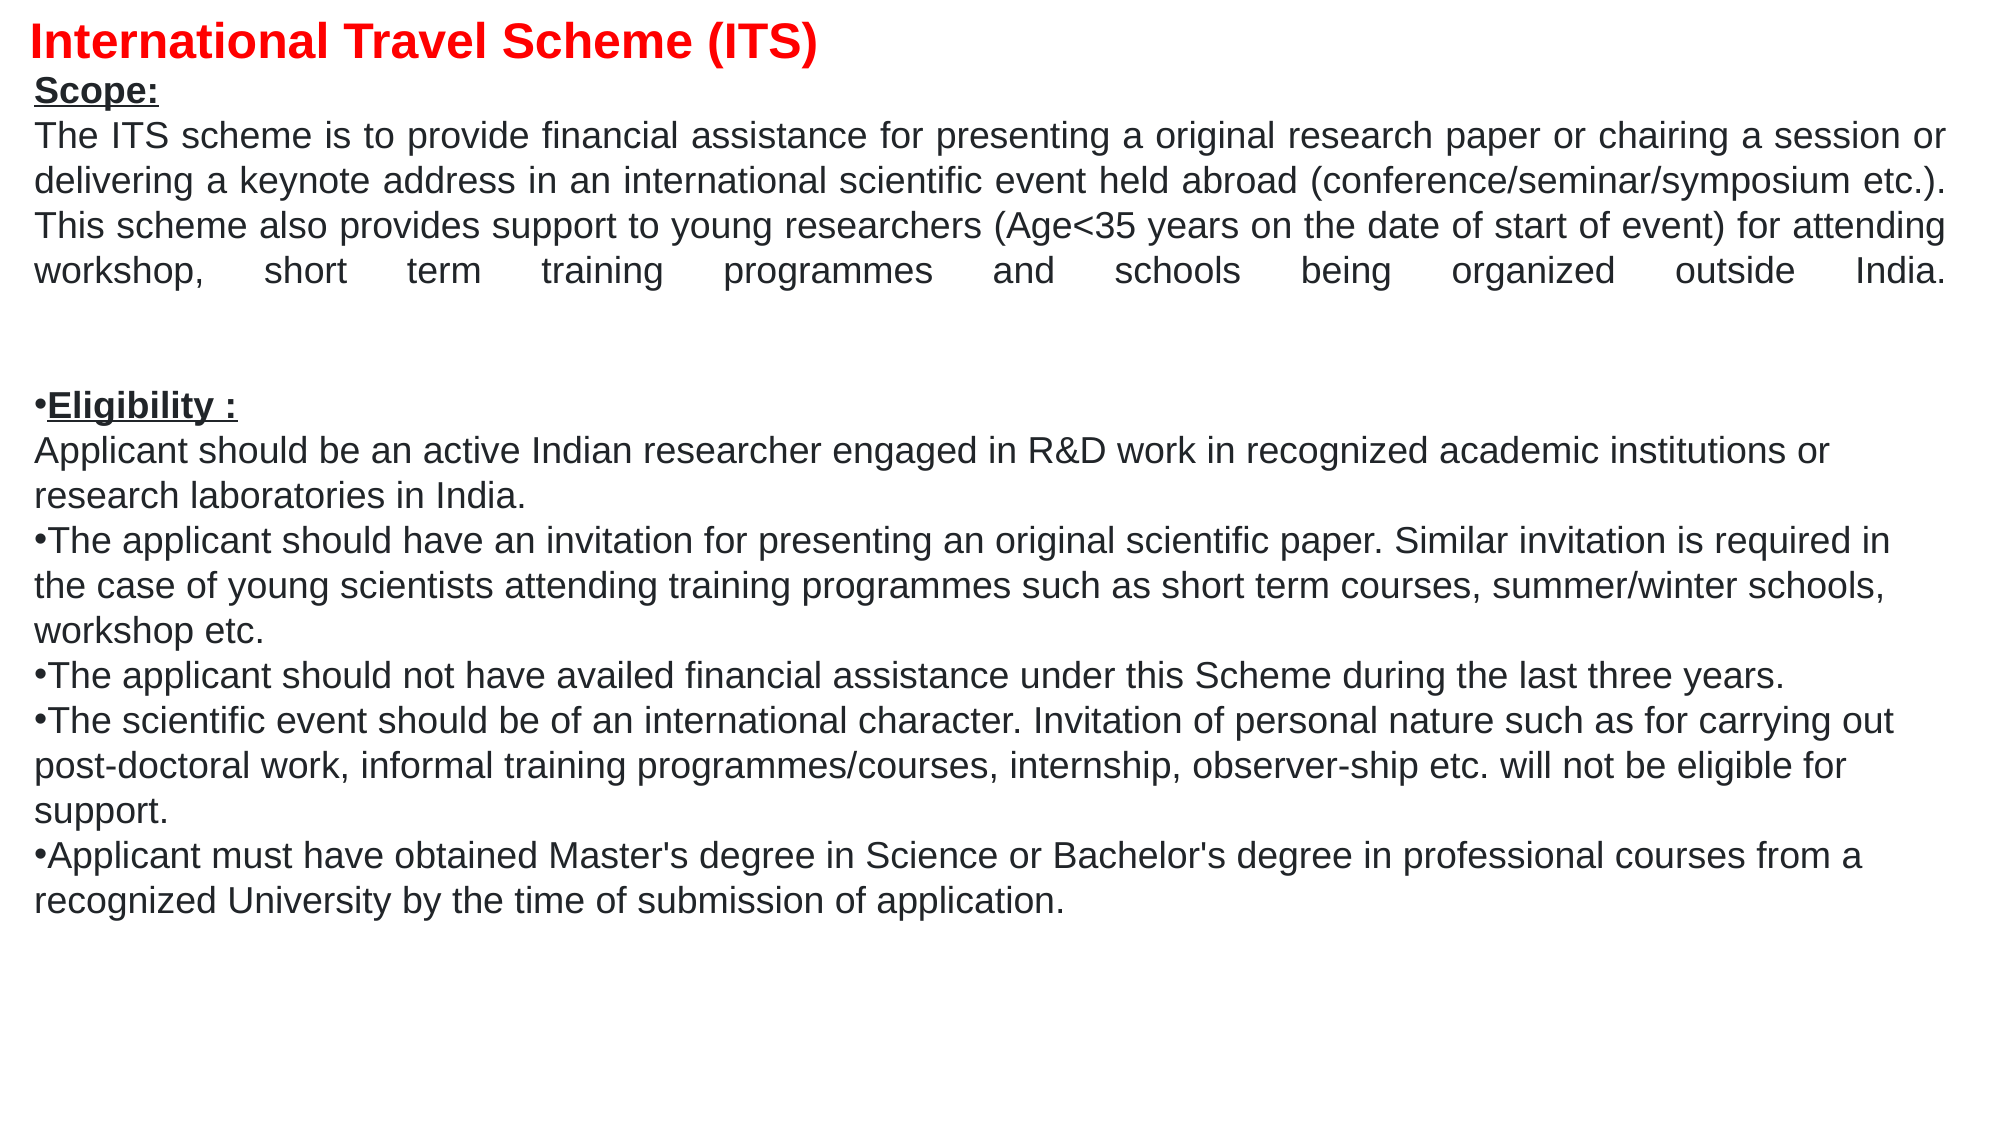

International Travel Scheme (ITS)
Scope:
The ITS scheme is to provide financial assistance for presenting a original research paper or chairing a session or delivering a keynote address in an international scientific event held abroad (conference/seminar/symposium etc.). This scheme also provides support to young researchers (Age<35 years on the date of start of event) for attending workshop, short term training programmes and schools being organized outside India.
Eligibility :
Applicant should be an active Indian researcher engaged in R&D work in recognized academic institutions or research laboratories in India.
The applicant should have an invitation for presenting an original scientific paper. Similar invitation is required in the case of young scientists attending training programmes such as short term courses, summer/winter schools, workshop etc.
The applicant should not have availed financial assistance under this Scheme during the last three years.
The scientific event should be of an international character. Invitation of personal nature such as for carrying out post-doctoral work, informal training programmes/courses, internship, observer-ship etc. will not be eligible for support.
Applicant must have obtained Master's degree in Science or Bachelor's degree in professional courses from a recognized University by the time of submission of application.